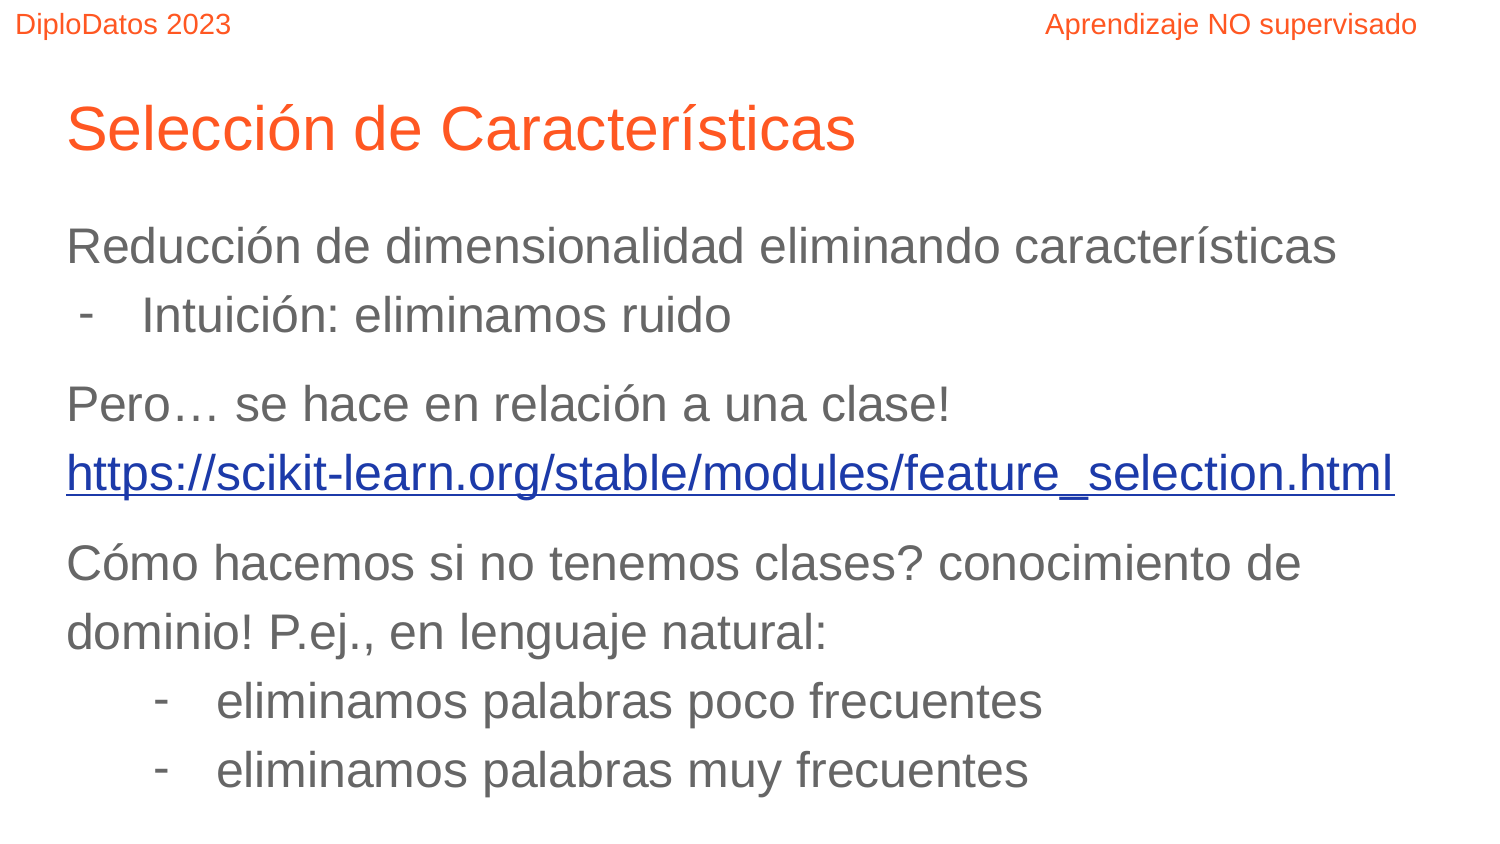

# Selección de Características
Reducción de dimensionalidad eliminando características
Intuición: eliminamos ruido
Pero… se hace en relación a una clase!
https://scikit-learn.org/stable/modules/feature_selection.html
Cómo hacemos si no tenemos clases? conocimiento de dominio! P.ej., en lenguaje natural:
eliminamos palabras poco frecuentes
eliminamos palabras muy frecuentes